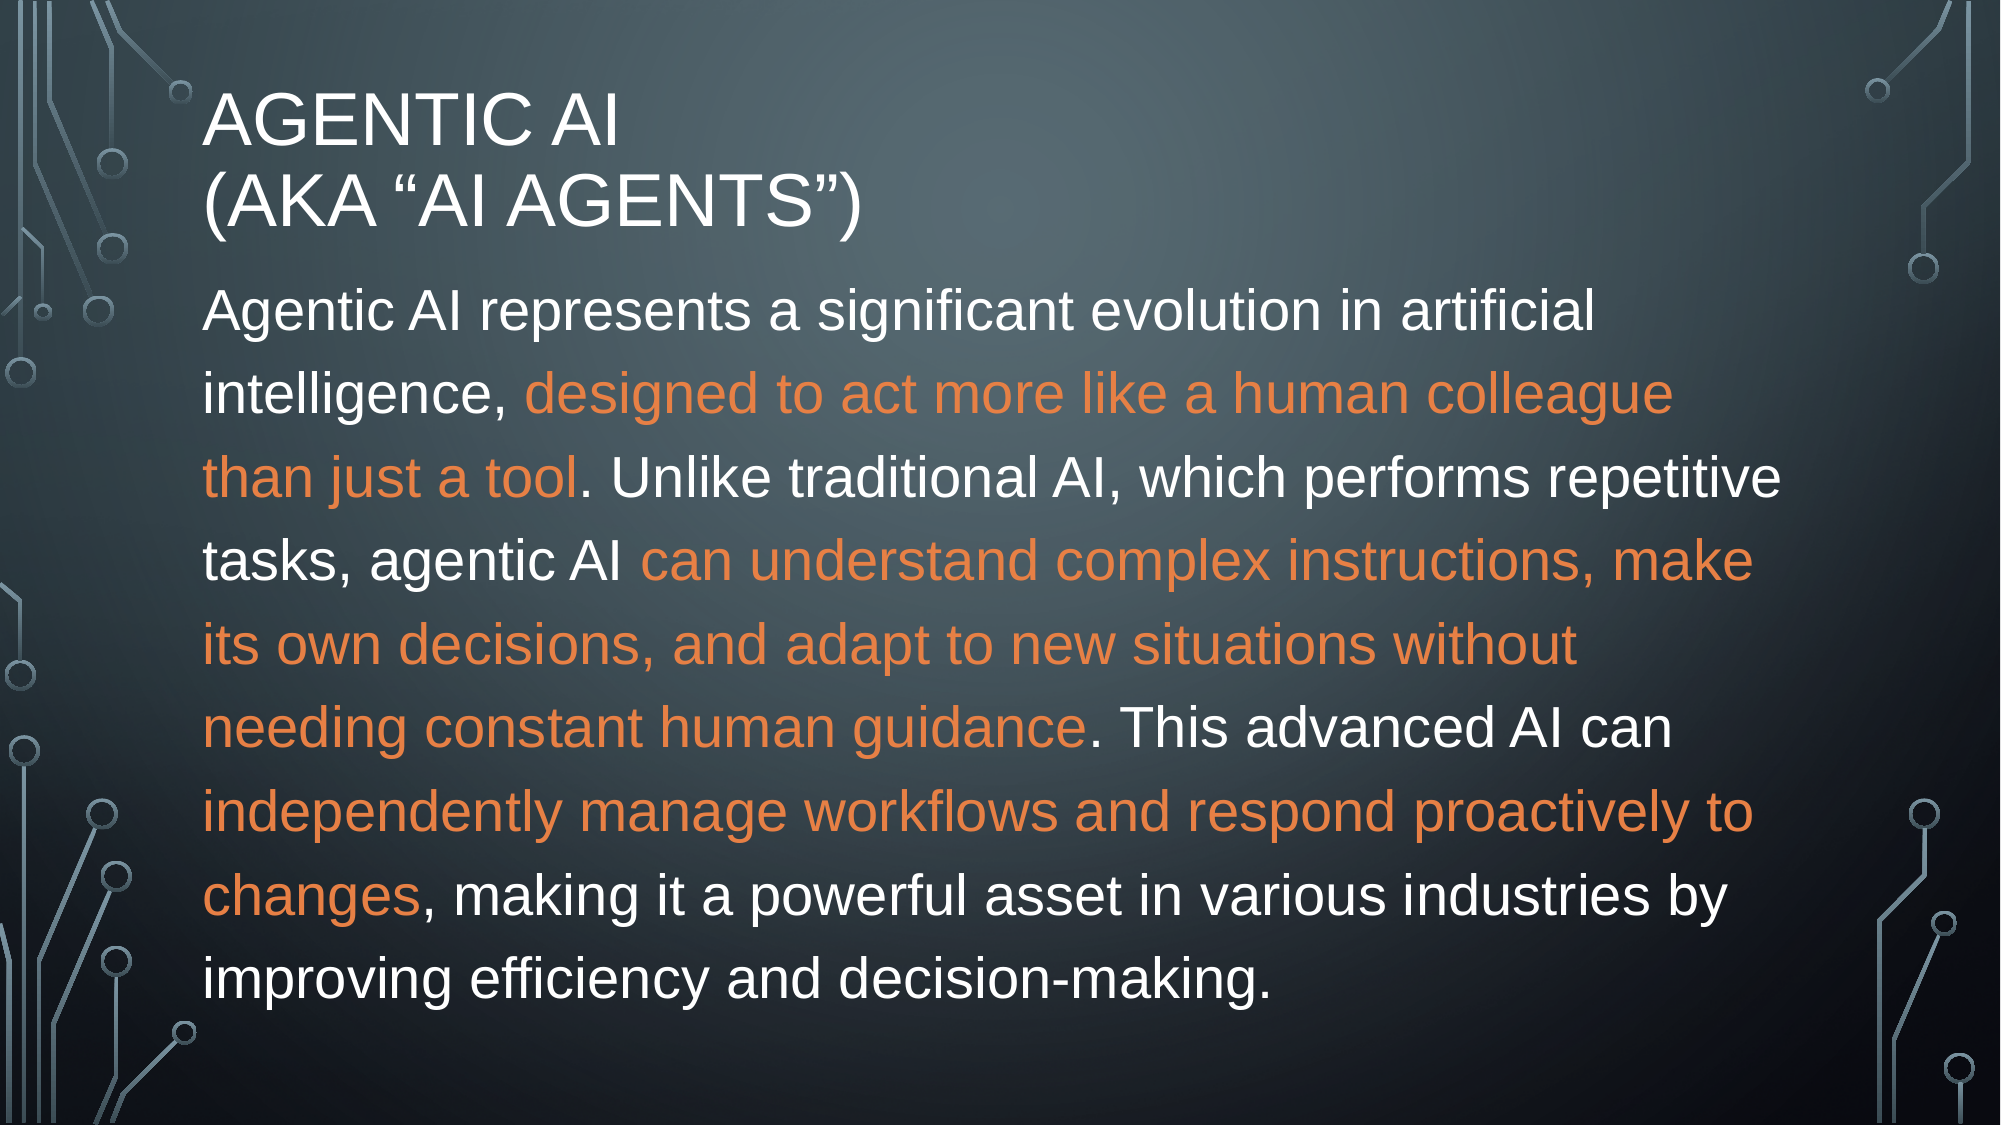

# Agentic ai (Aka “Ai agents”)
Agentic AI represents a significant evolution in artificial intelligence, designed to act more like a human colleague than just a tool. Unlike traditional AI, which performs repetitive tasks, agentic AI can understand complex instructions, make its own decisions, and adapt to new situations without needing constant human guidance. This advanced AI can independently manage workflows and respond proactively to changes, making it a powerful asset in various industries by improving efficiency and decision-making.